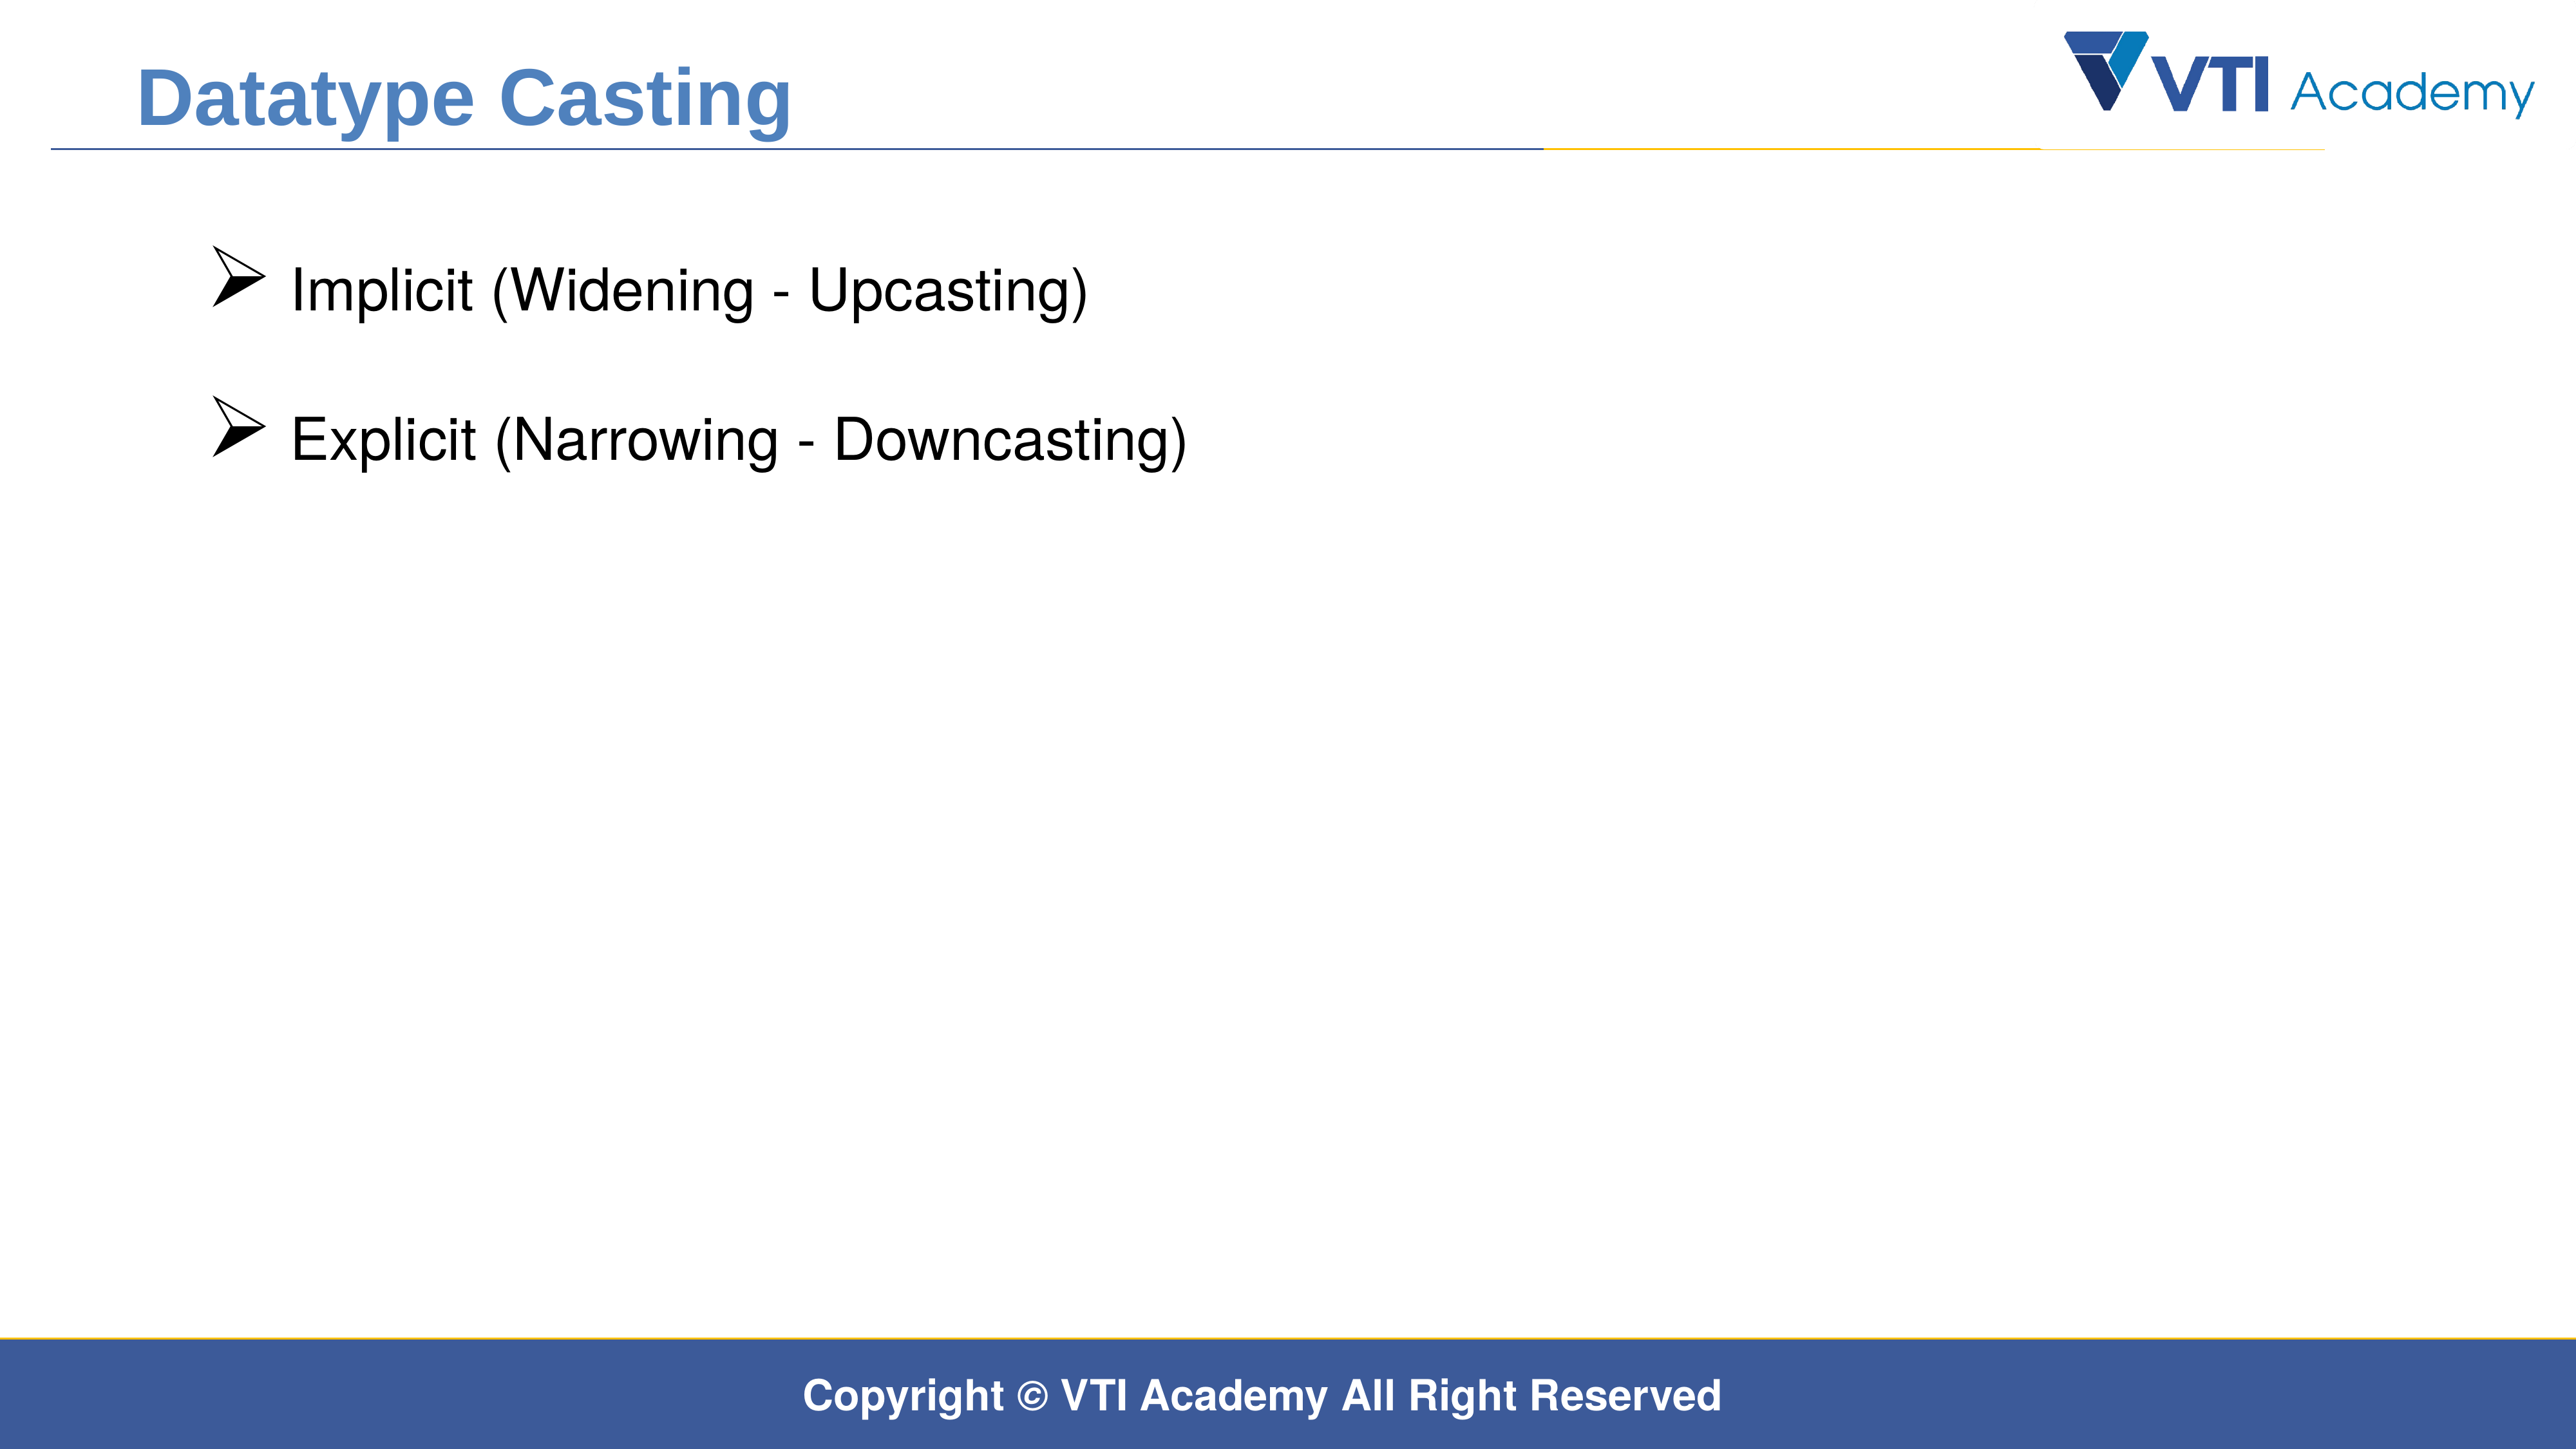

Datatype Casting
 Implicit (Widening - Upcasting)
 Explicit (Narrowing - Downcasting)